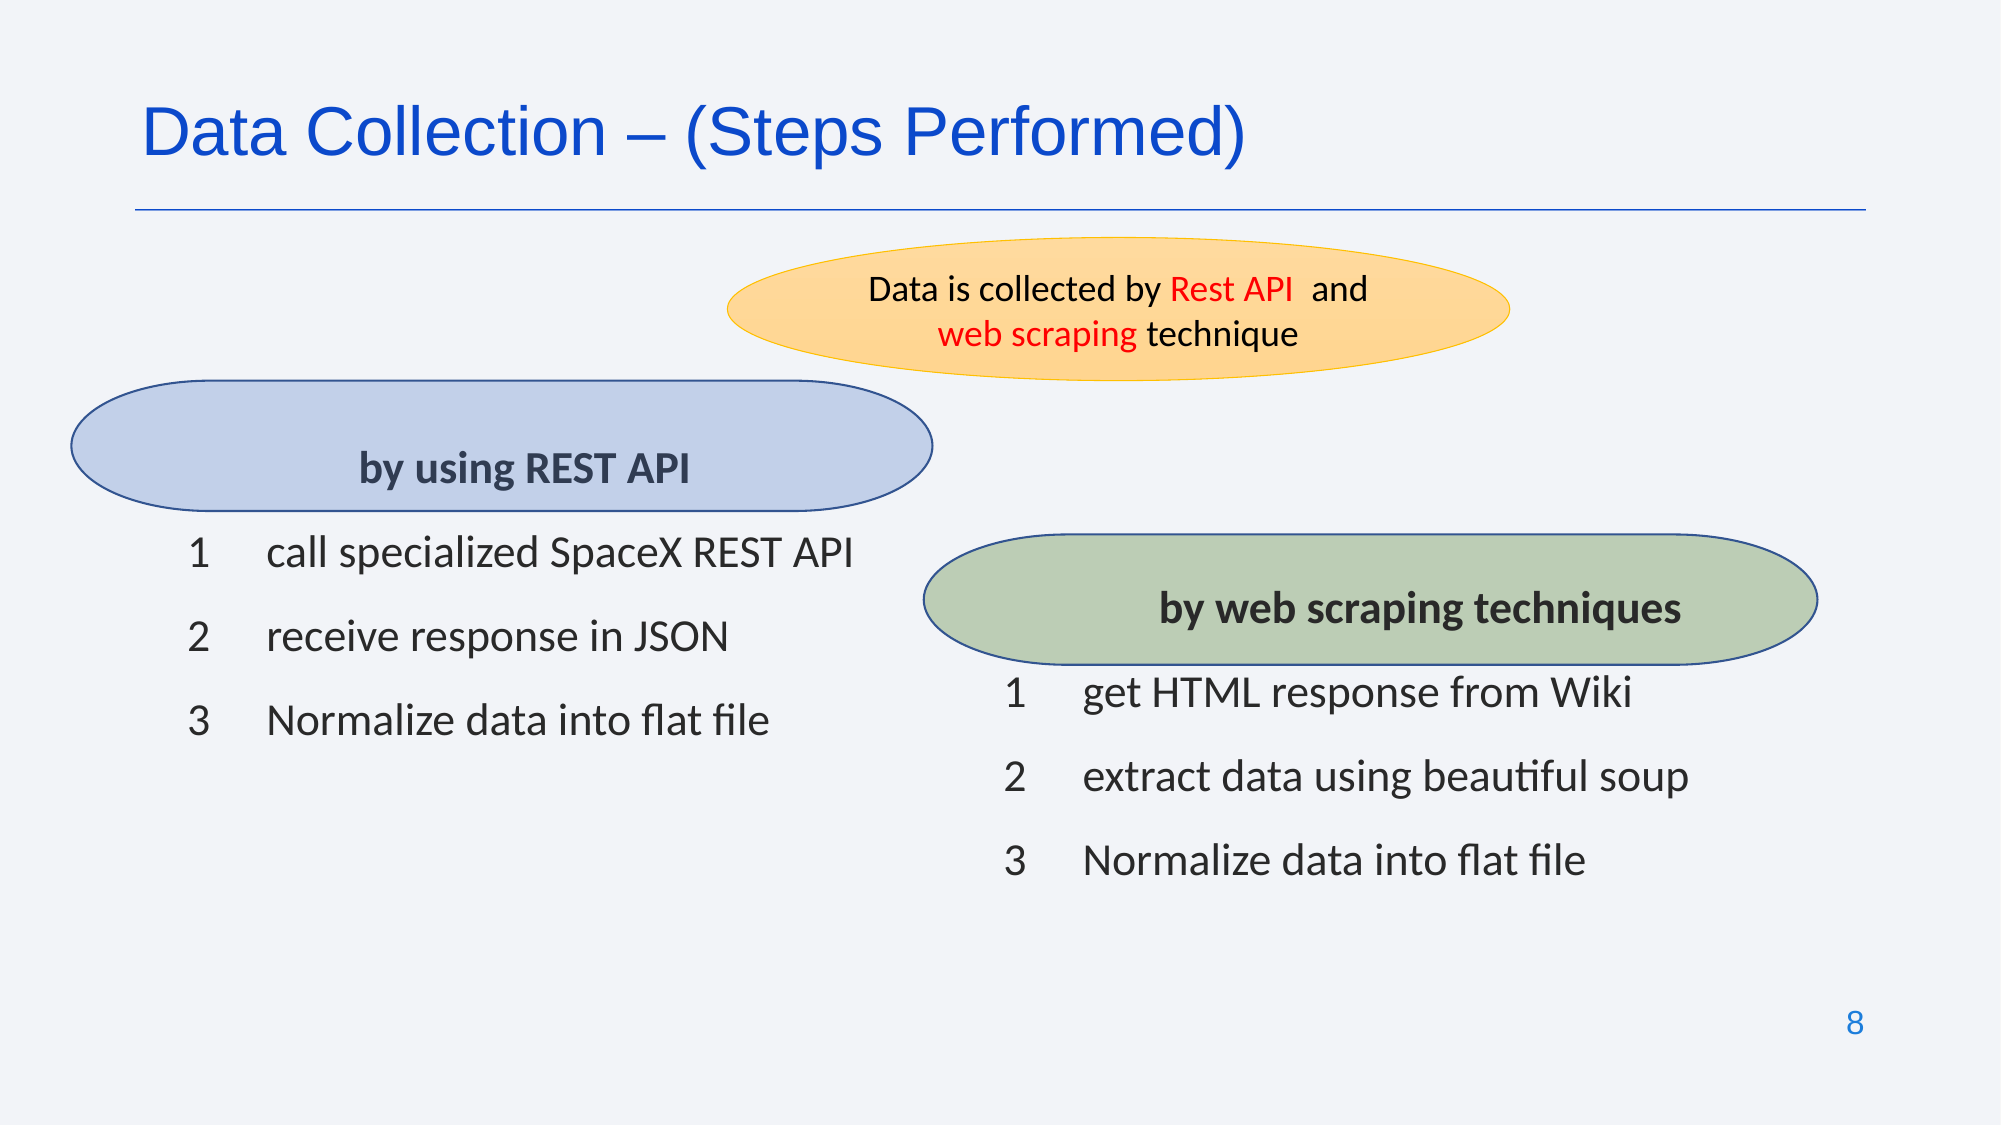

Data Collection – (Steps Performed)

Data is collected by Rest API  and web scraping technique

by using REST API
 1  call specialized SpaceX REST API
 2  receive response in JSON
 3  Normalize data into flat file

by web scraping techniques
 1  get HTML response from Wiki
 2  extract data using beautiful soup
 3  Normalize data into flat file

8